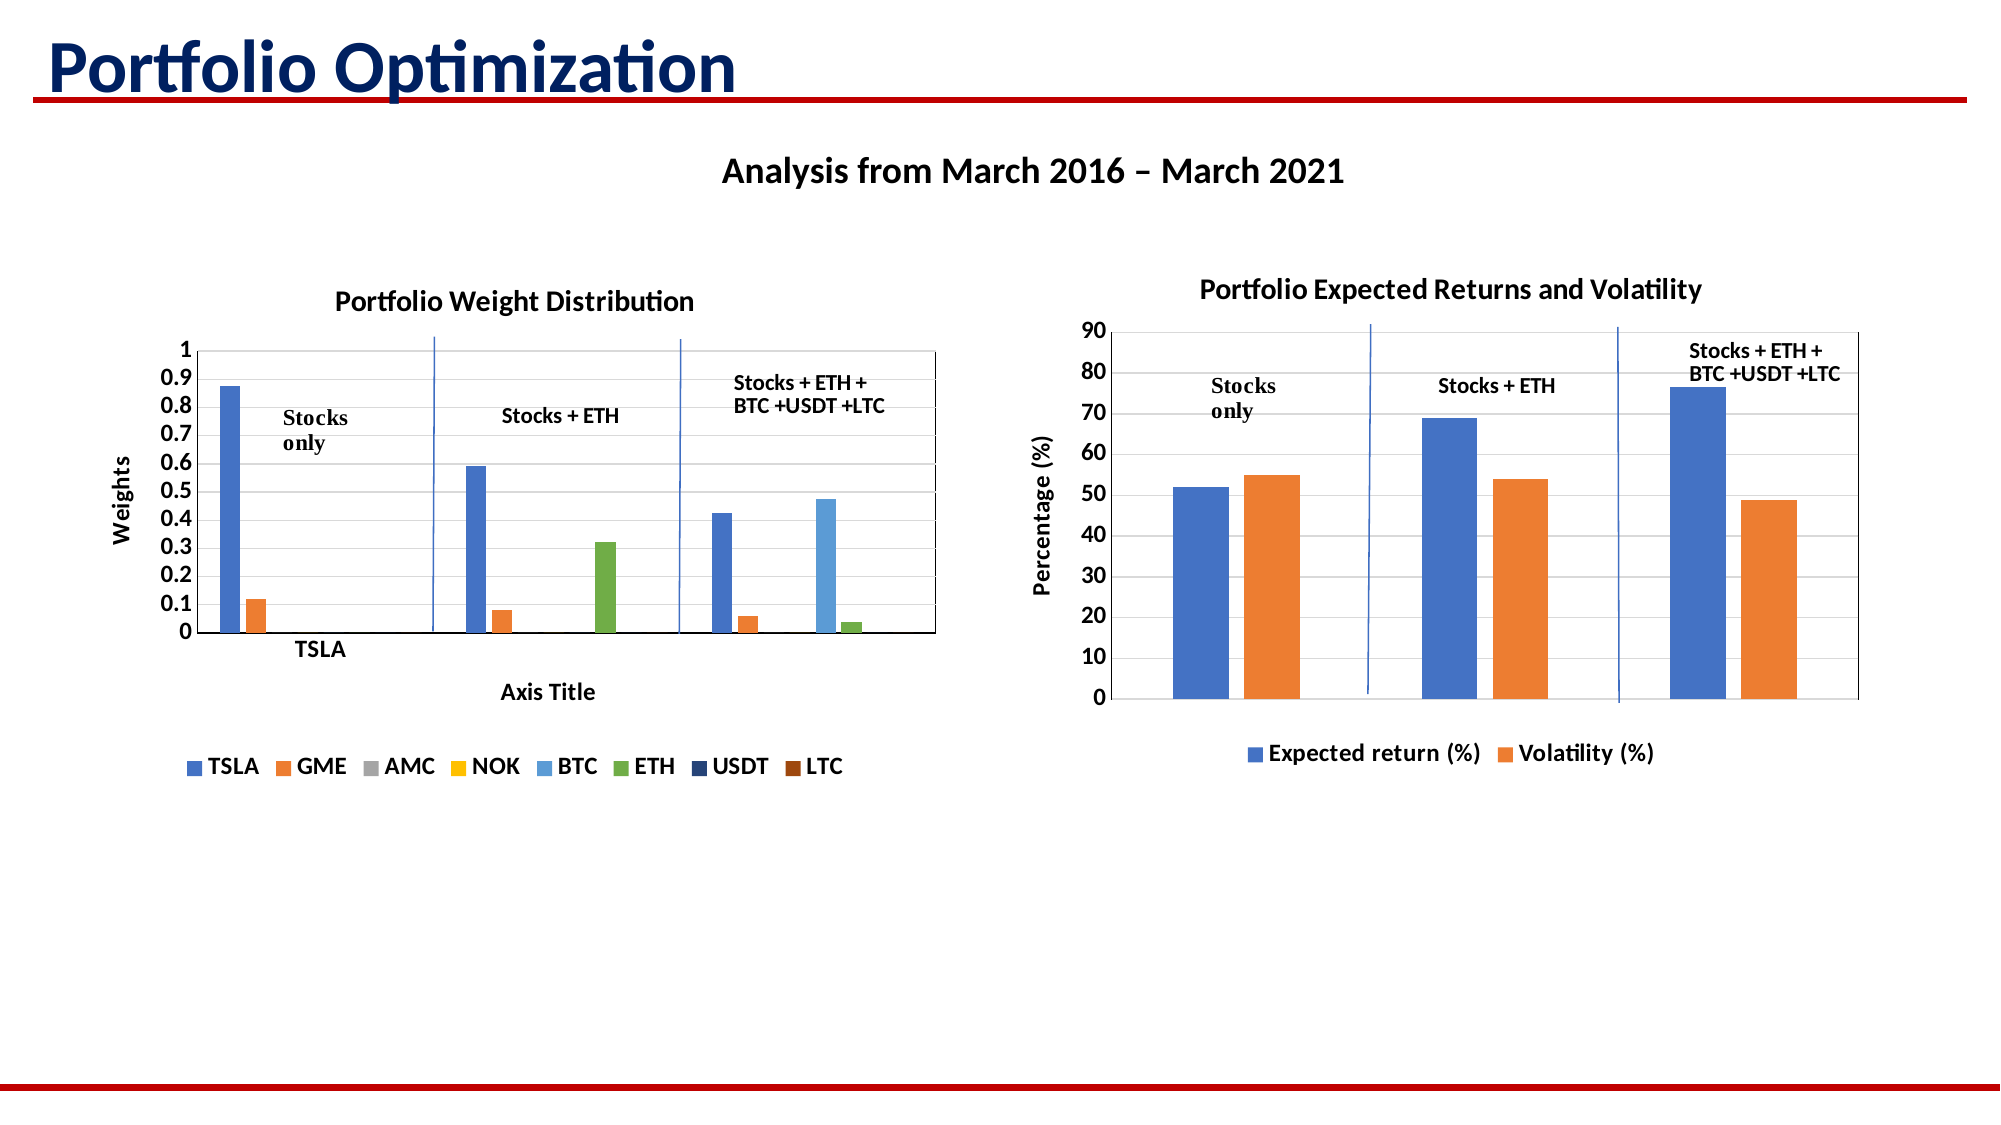

# Portfolio Optimization

Analysis from March 2016 – March 2021

### Chart: Portfolio Expected Returns and Volatility

| Category | Expected return (%) | Volatility (%) |
|---|---|---|
| TSLA | 52.0 | 55.0 |

### Chart: Portfolio Weight Distribution

| Category | TSLA | GME | AMC | NOK | BTC | ETH | USDT | LTC |
|---|---|---|---|---|---|---|---|---|
| TSLA | 0.878 | 0.122 | 0.0 | 0.0 | 0.0 | 0.0 | 0.0 | 0.0 |